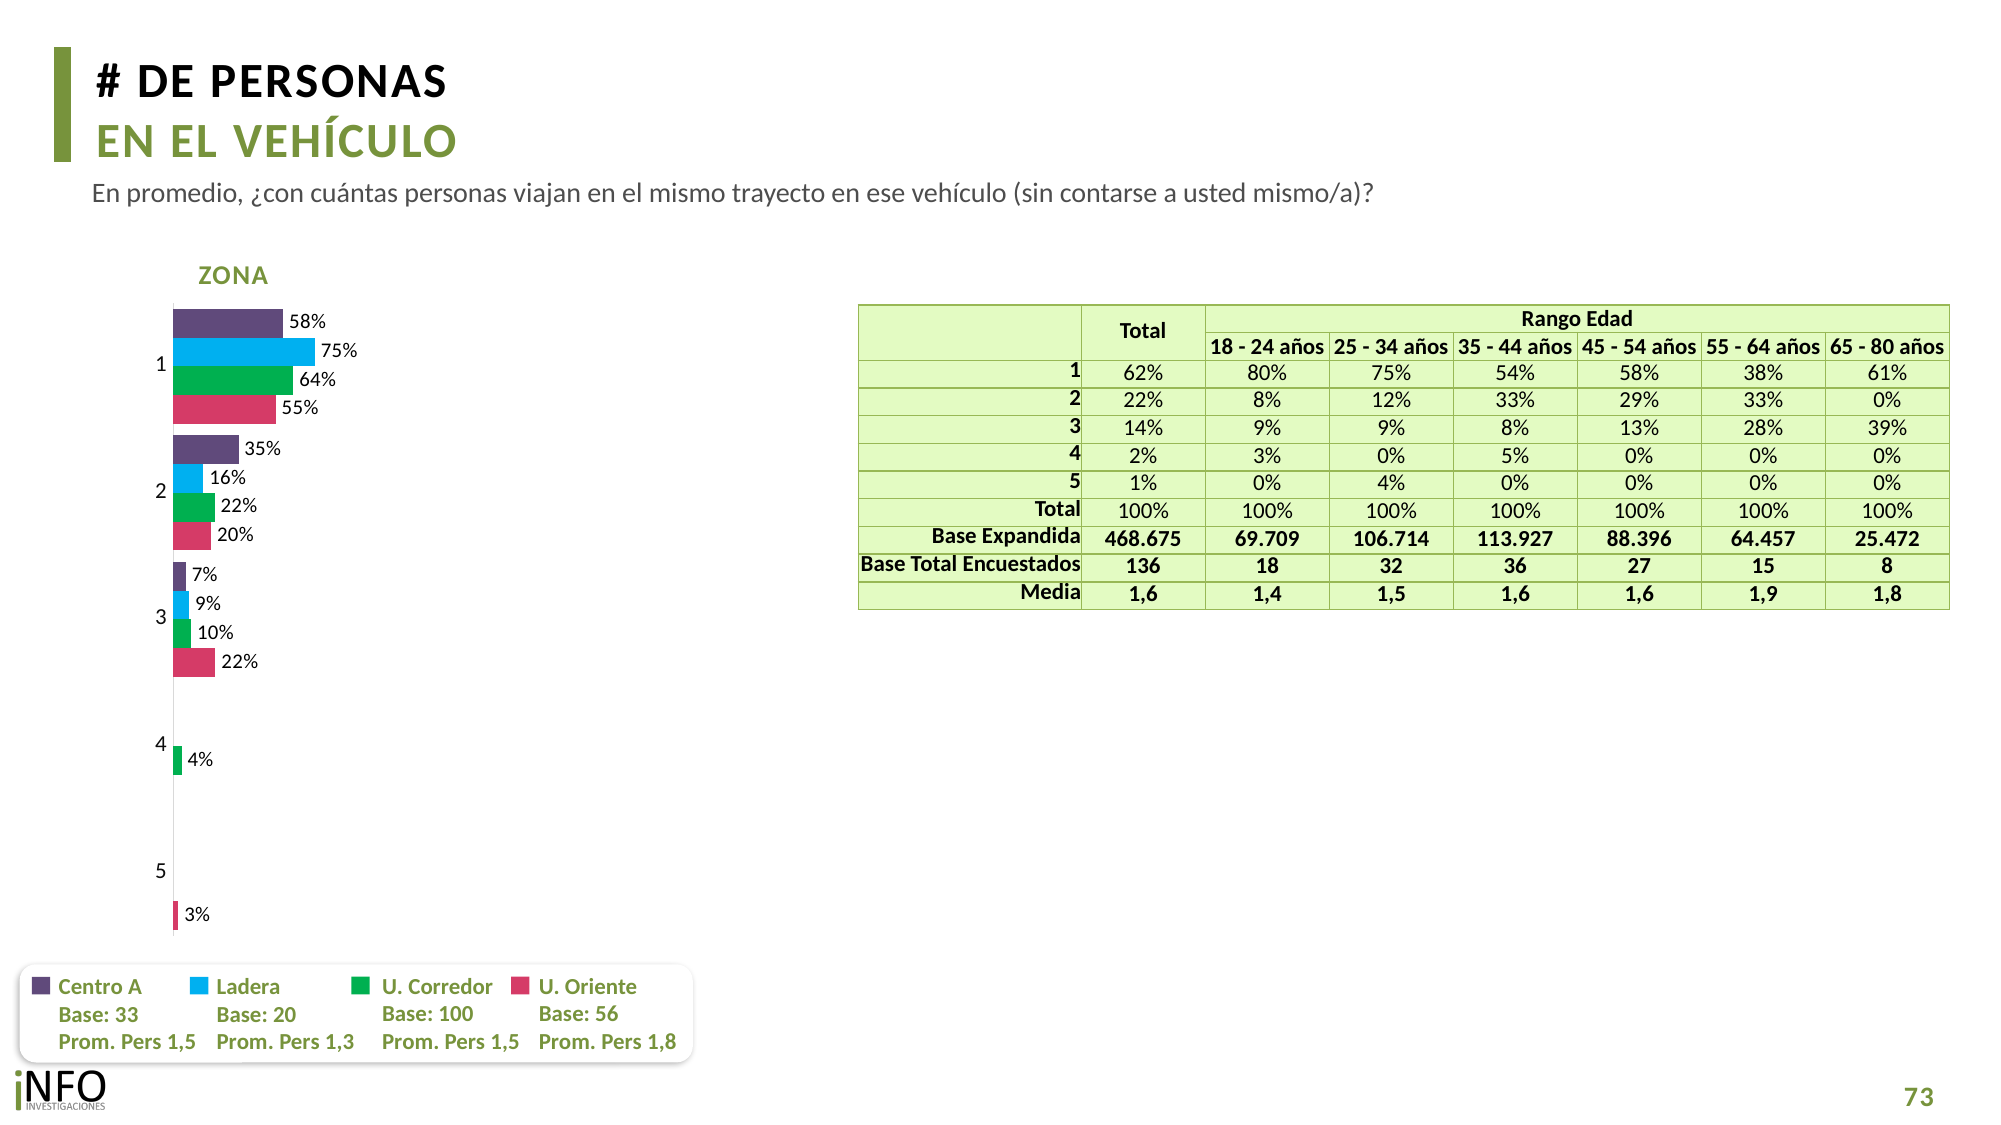

# DE PERSONAS
EN EL VEHÍCULO

En promedio, ¿con cuántas personas viajan en el mismo trayecto en ese vehículo (sin contarse a usted mismo/a)?
ZONA

### Chart

| Category | CA | L | UC | UO |
|---|---|---|---|---|
| 1 | 0.5849152405734399 | 0.7543276029189059 | 0.6395622887500441 | 0.5458681835306518 |
| 2 | 0.347409740617016 | 0.16037171812818352 | 0.22059509987054593 | 0.20184157981026854 |
| 3 | 0.06767501880954402 | 0.08530067895291048 | 0.09590935464528474 | 0.22481443473627225 |
| 4 | None | None | 0.043933256734125355 | None |
| 5 | None | None | None | 0.027475801922807578 |
|  | Total | Rango Edad |  |  |  |  |  |
| --- | --- | --- | --- | --- | --- | --- | --- |
|  |  | 18 - 24 años | 25 - 34 años | 35 - 44 años | 45 - 54 años | 55 - 64 años | 65 - 80 años |
| 1 | 62% | 80% | 75% | 54% | 58% | 38% | 61% |
| 2 | 22% | 8% | 12% | 33% | 29% | 33% | 0% |
| 3 | 14% | 9% | 9% | 8% | 13% | 28% | 39% |
| 4 | 2% | 3% | 0% | 5% | 0% | 0% | 0% |
| 5 | 1% | 0% | 4% | 0% | 0% | 0% | 0% |
| Total | 100% | 100% | 100% | 100% | 100% | 100% | 100% |
| Base Expandida | 468.675 | 69.709 | 106.714 | 113.927 | 88.396 | 64.457 | 25.472 |
| Base Total Encuestados | 136 | 18 | 32 | 36 | 27 | 15 | 8 |
| Media | 1,6 | 1,4 | 1,5 | 1,6 | 1,6 | 1,9 | 1,8 |
U. Corredor
Base: 100
Prom. Pers 1,5
U. Oriente
Base: 56
Prom. Pers 1,8

Centro A
Base: 33
Prom. Pers 1,5
Ladera
Base: 20
Prom. Pers 1,3

73